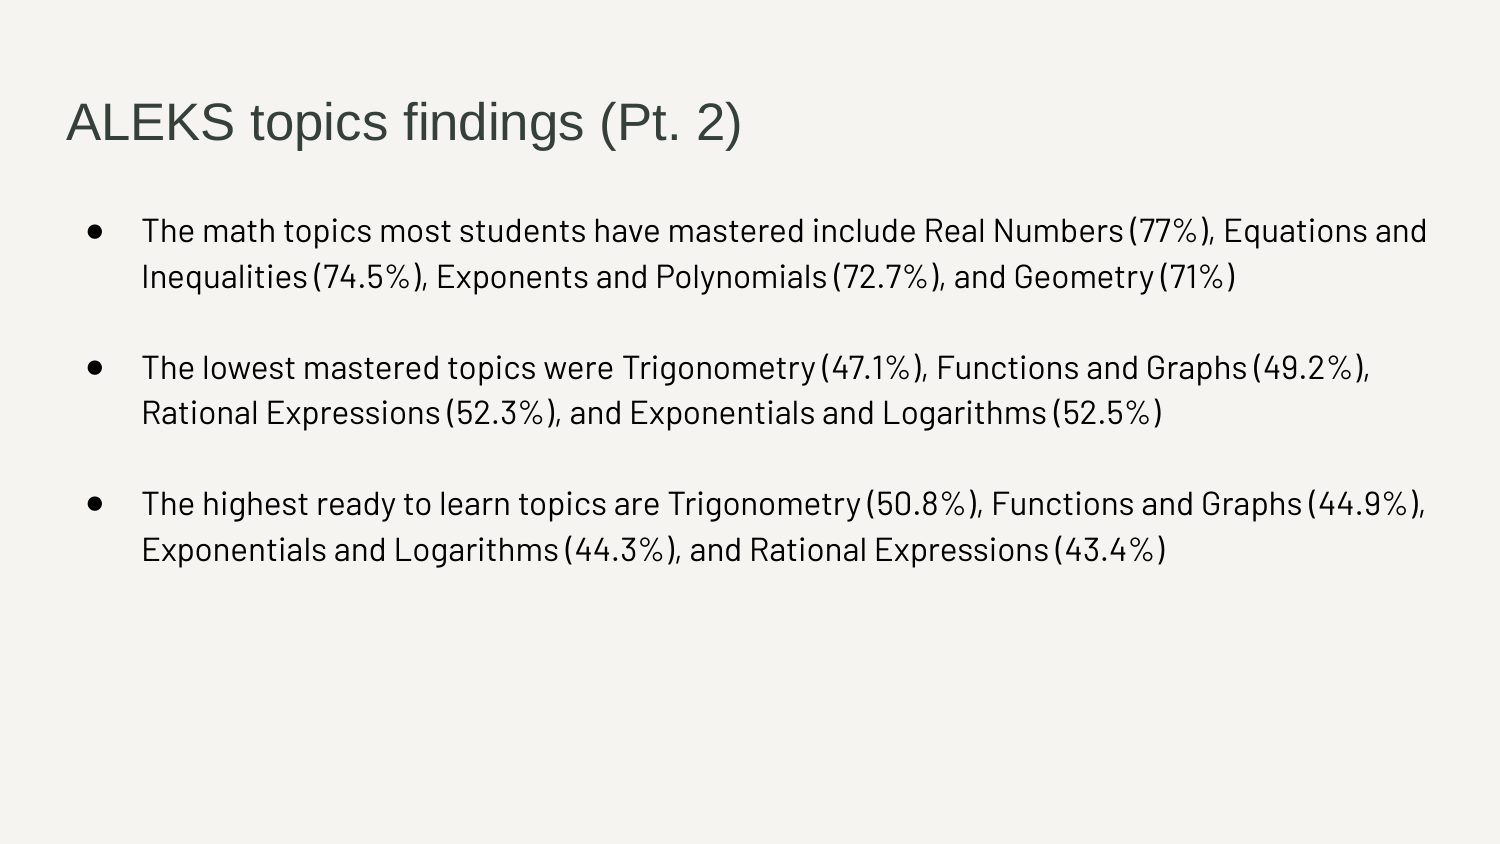

# ALEKS topics findings (Pt. 2)

The math topics most students have mastered include Real Numbers (77%), Equations and Inequalities (74.5%), Exponents and Polynomials (72.7%), and Geometry (71%)

The lowest mastered topics were Trigonometry (47.1%), Functions and Graphs (49.2%), Rational Expressions (52.3%), and Exponentials and Logarithms (52.5%)

The highest ready to learn topics are Trigonometry (50.8%), Functions and Graphs (44.9%), Exponentials and Logarithms (44.3%), and Rational Expressions (43.4%)